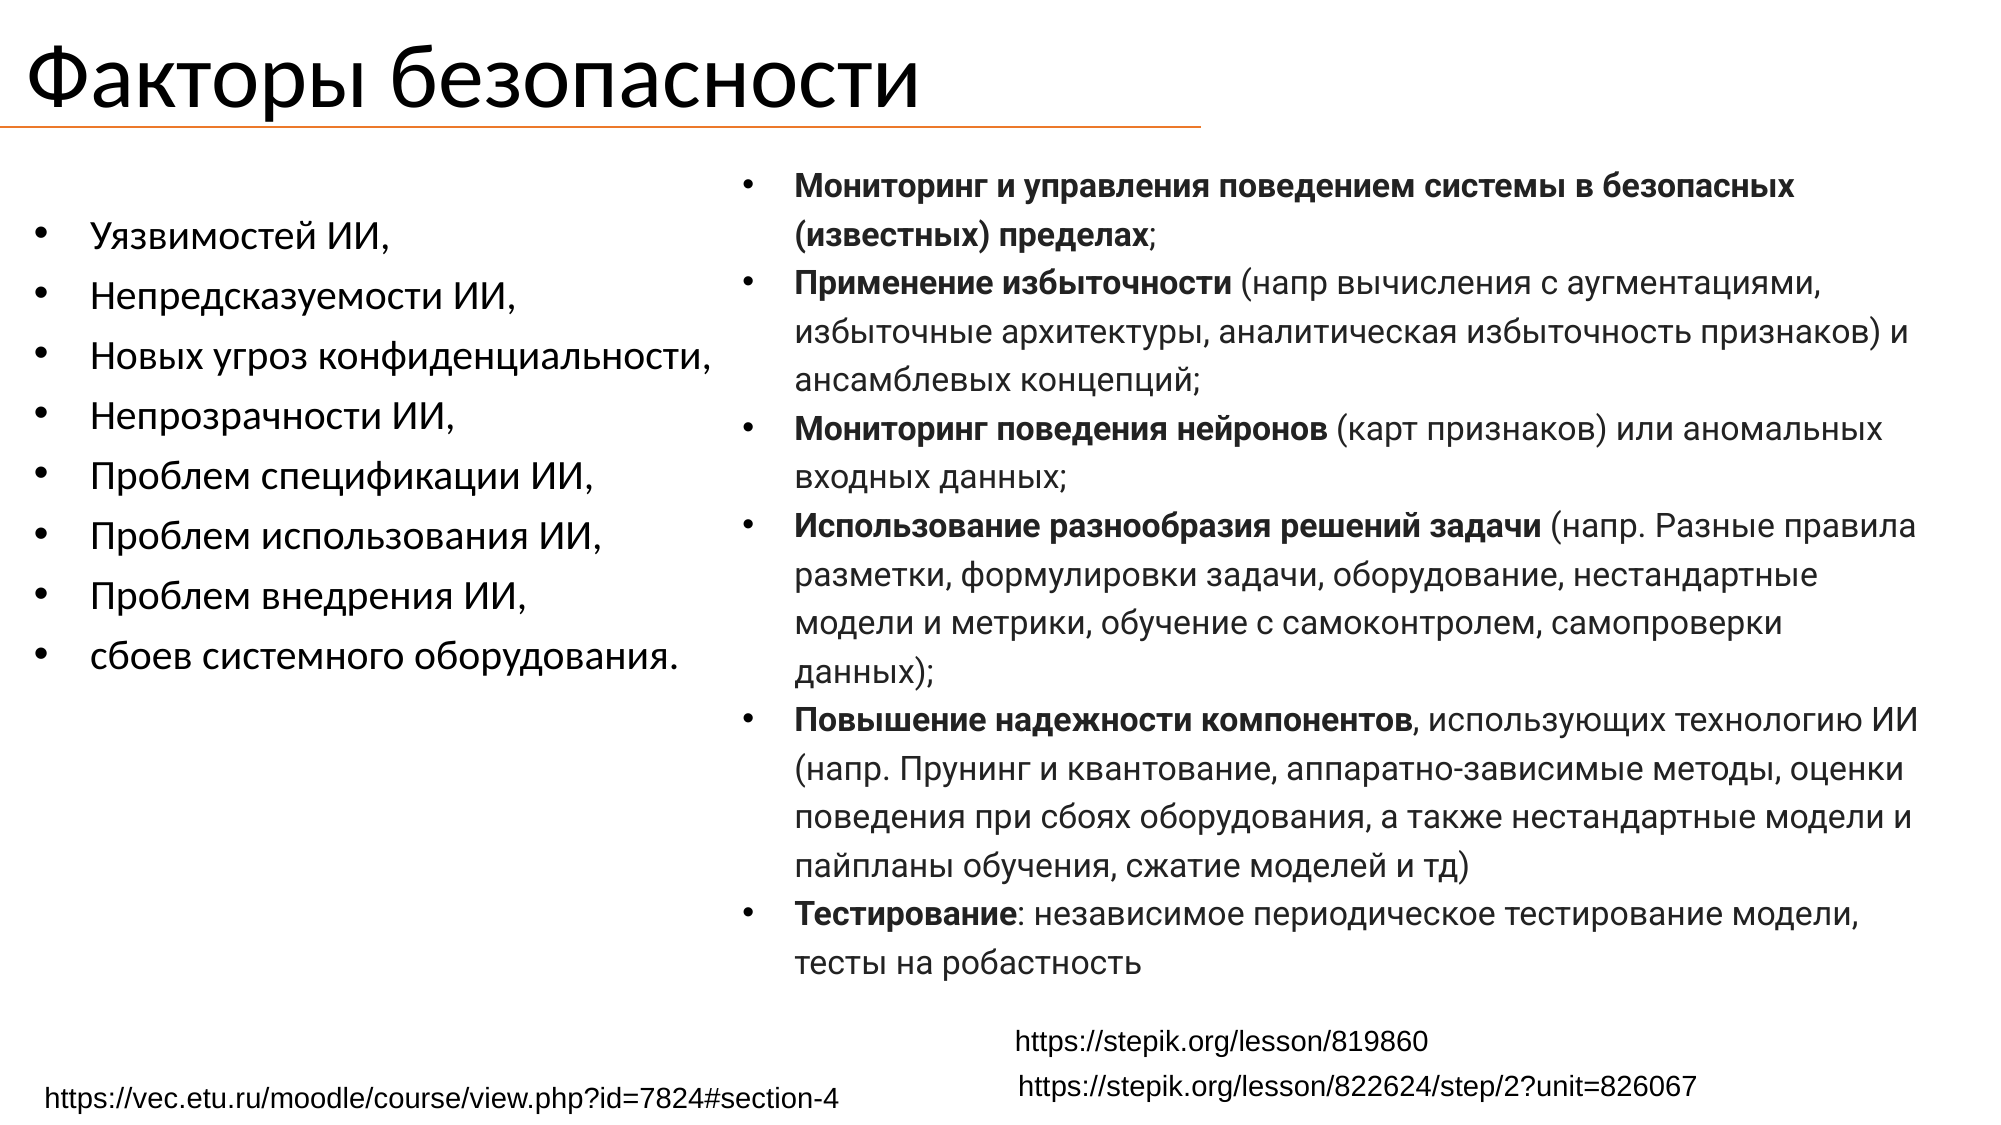

# Факторы безопасности
Мониторинг и управления поведением системы в безопасных (известных) пределах;
Применение избыточности (напр вычисления с аугментациями, избыточные архитектуры, аналитическая избыточность признаков) и ансамблевых концепций;
Мониторинг поведения нейронов (карт признаков) или аномальных входных данных;
Использование разнообразия решений задачи (напр. Разные правила разметки, формулировки задачи, оборудование, нестандартные модели и метрики, обучение с самоконтролем, самопроверки данных);
Повышение надежности компонентов, использующих технологию ИИ (напр. Прунинг и квантование, аппаратно-зависимые методы, оценки поведения при сбоях оборудования, а также нестандартные модели и пайпланы обучения, сжатие моделей и тд)
Тестирование: независимое периодическое тестирование модели, тесты на робастность

Уязвимостей ИИ,
Непредсказуемости ИИ,
Новых угроз конфиденциальности,
Непрозрачности ИИ,
Проблем спецификации ИИ,
Проблем использования ИИ,
Проблем внедрения ИИ,
сбоев системного оборудования.

https://stepik.org/lesson/819860
https://stepik.org/lesson/822624/step/2?unit=826067
https://vec.etu.ru/moodle/course/view.php?id=7824#section-4